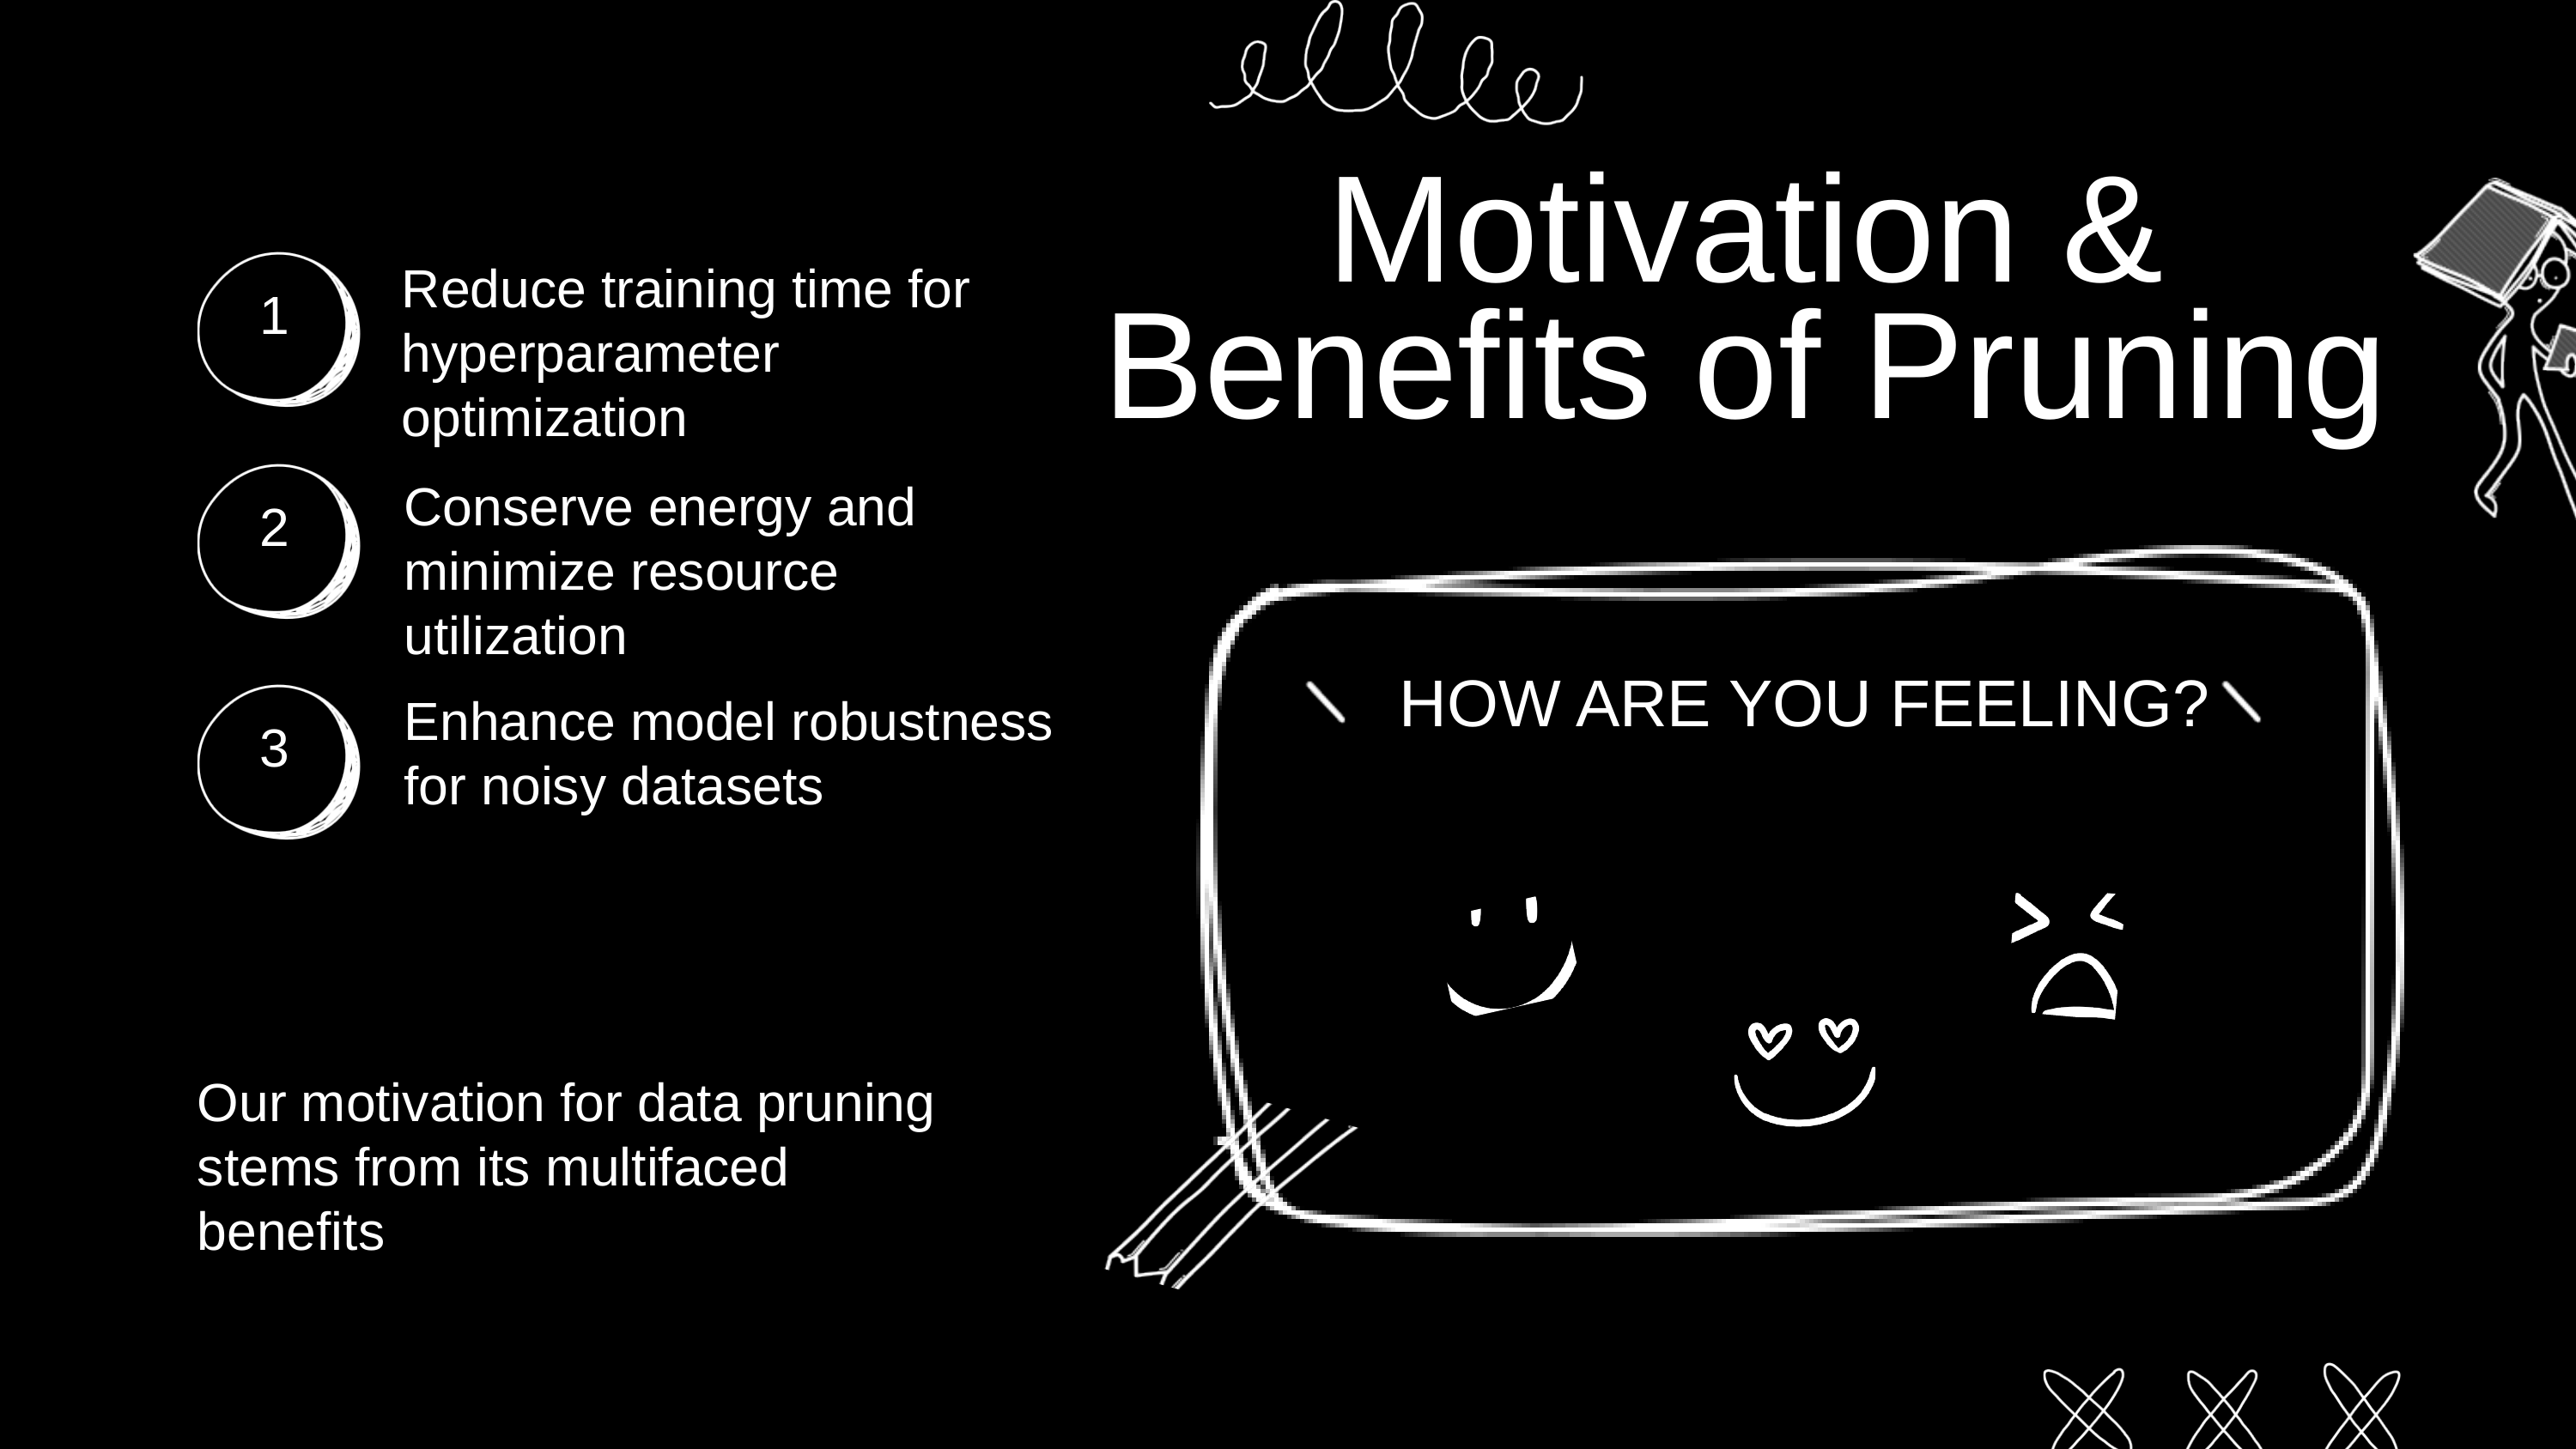

Motivation & Benefits of Pruning

Reduce training time for
hyperparameter optimization
1

Conserve energy and minimize resource utilization
2

HOW ARE YOU FEELING?

Enhance model robustness for noisy datasets
3

Our motivation for data pruning stems from its multifaced benefits